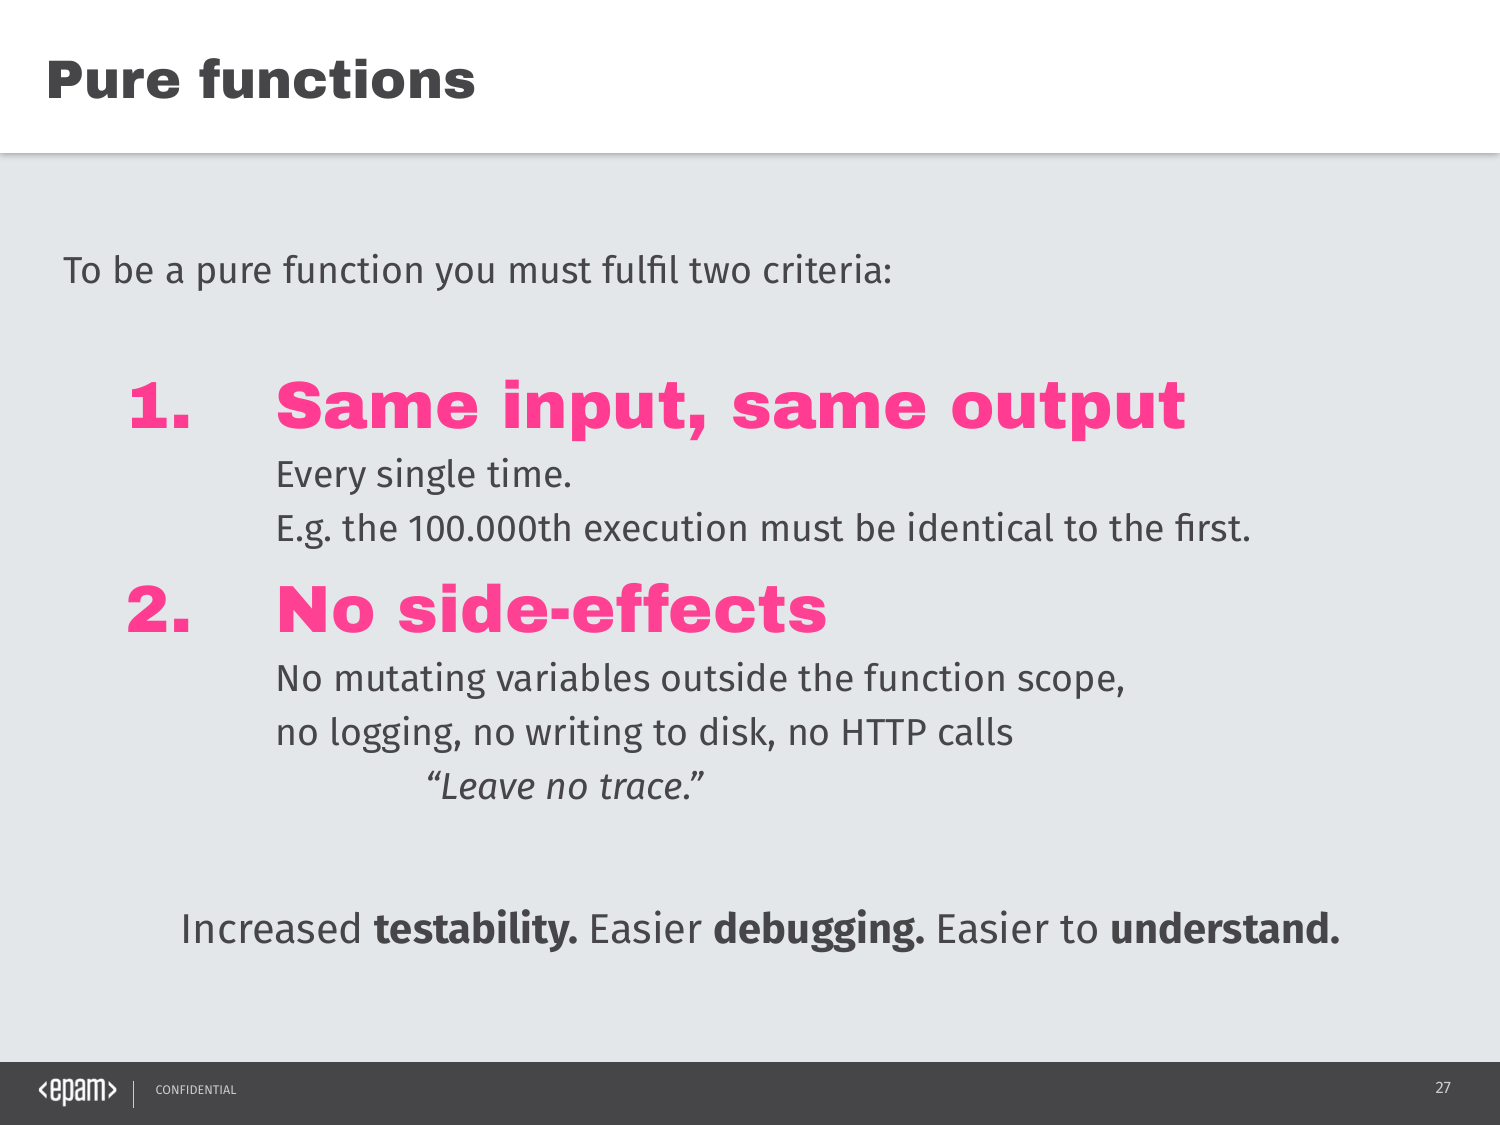

Pure functions

To be a pure function you must fulfil two criteria:
Same input, same output
Every single time.
E.g. the 100.000th execution must be identical to the first.
No side-effects
No mutating variables outside the function scope,
no logging, no writing to disk, no HTTP calls
	“Leave no trace.”

Increased testability. Easier debugging. Easier to understand.